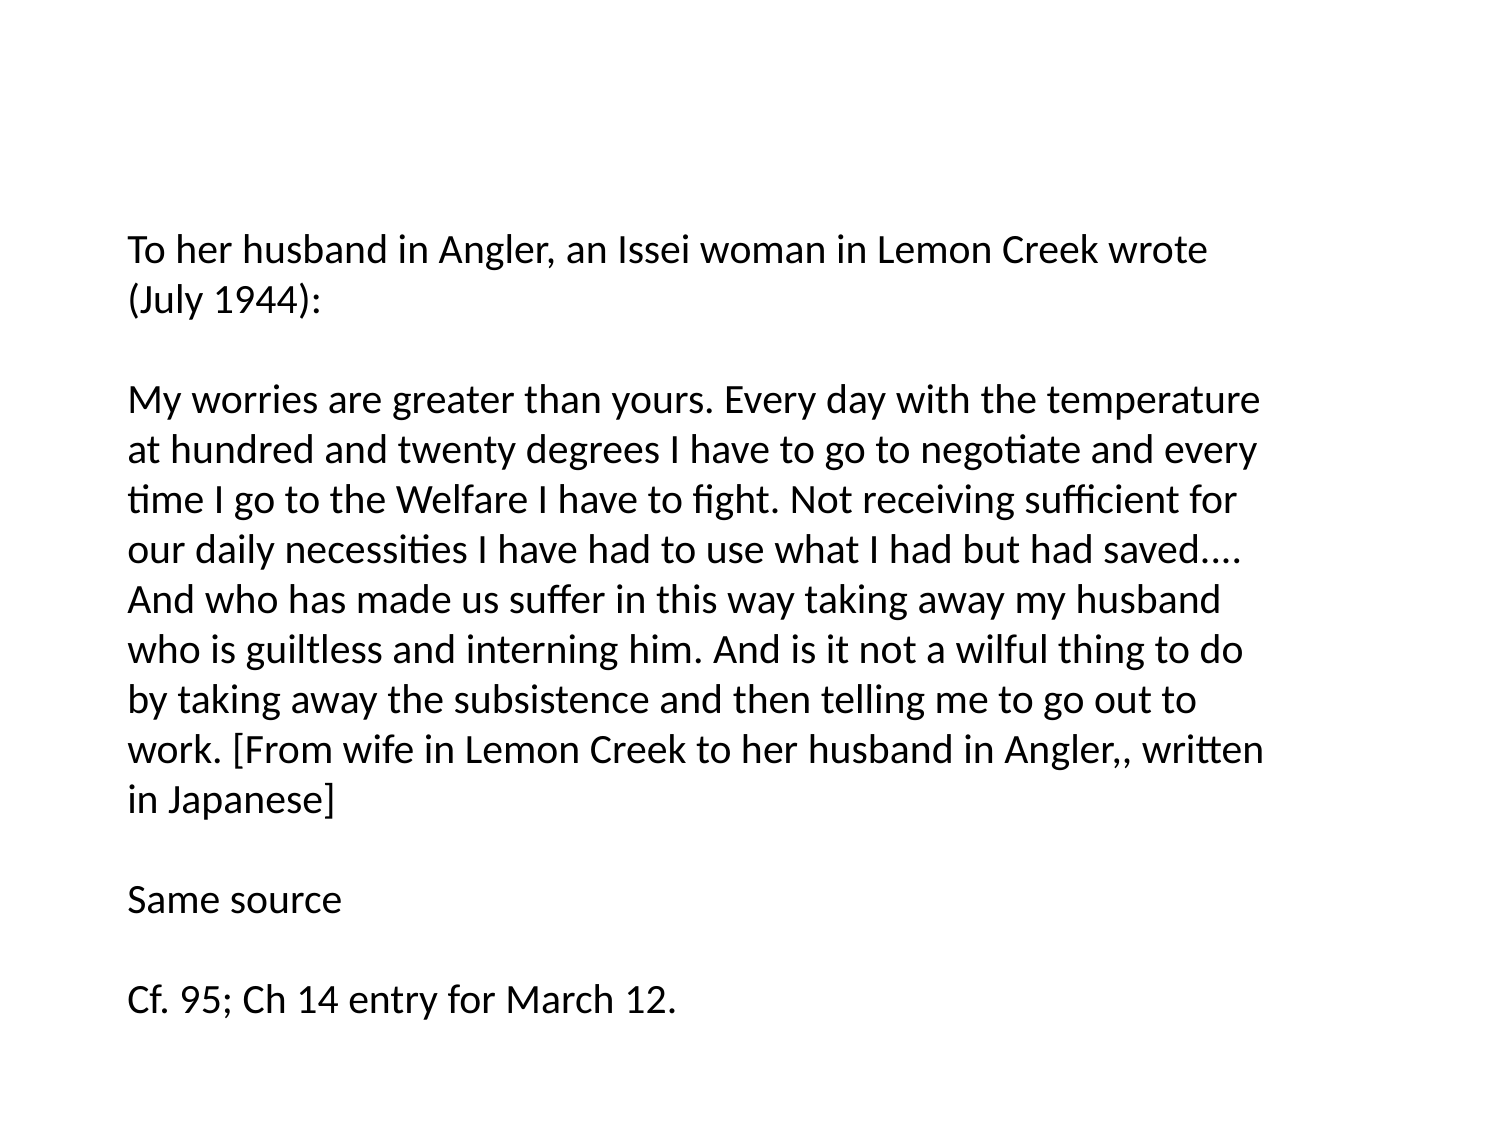

To her husband in Angler, an Issei woman in Lemon Creek wrote
(July 1944):

My worries are greater than yours. Every day with the temperature at hundred and twenty degrees I have to go to negotiate and every time I go to the Welfare I have to fight. Not receiving sufficient for our daily necessities I have had to use what I had but had saved.... And who has made us suffer in this way taking away my husband who is guiltless and interning him. And is it not a wilful thing to do by taking away the subsistence and then telling me to go out to work. [From wife in Lemon Creek to her husband in Angler,, written in Japanese]

Same source

Cf. 95; Ch 14 entry for March 12.